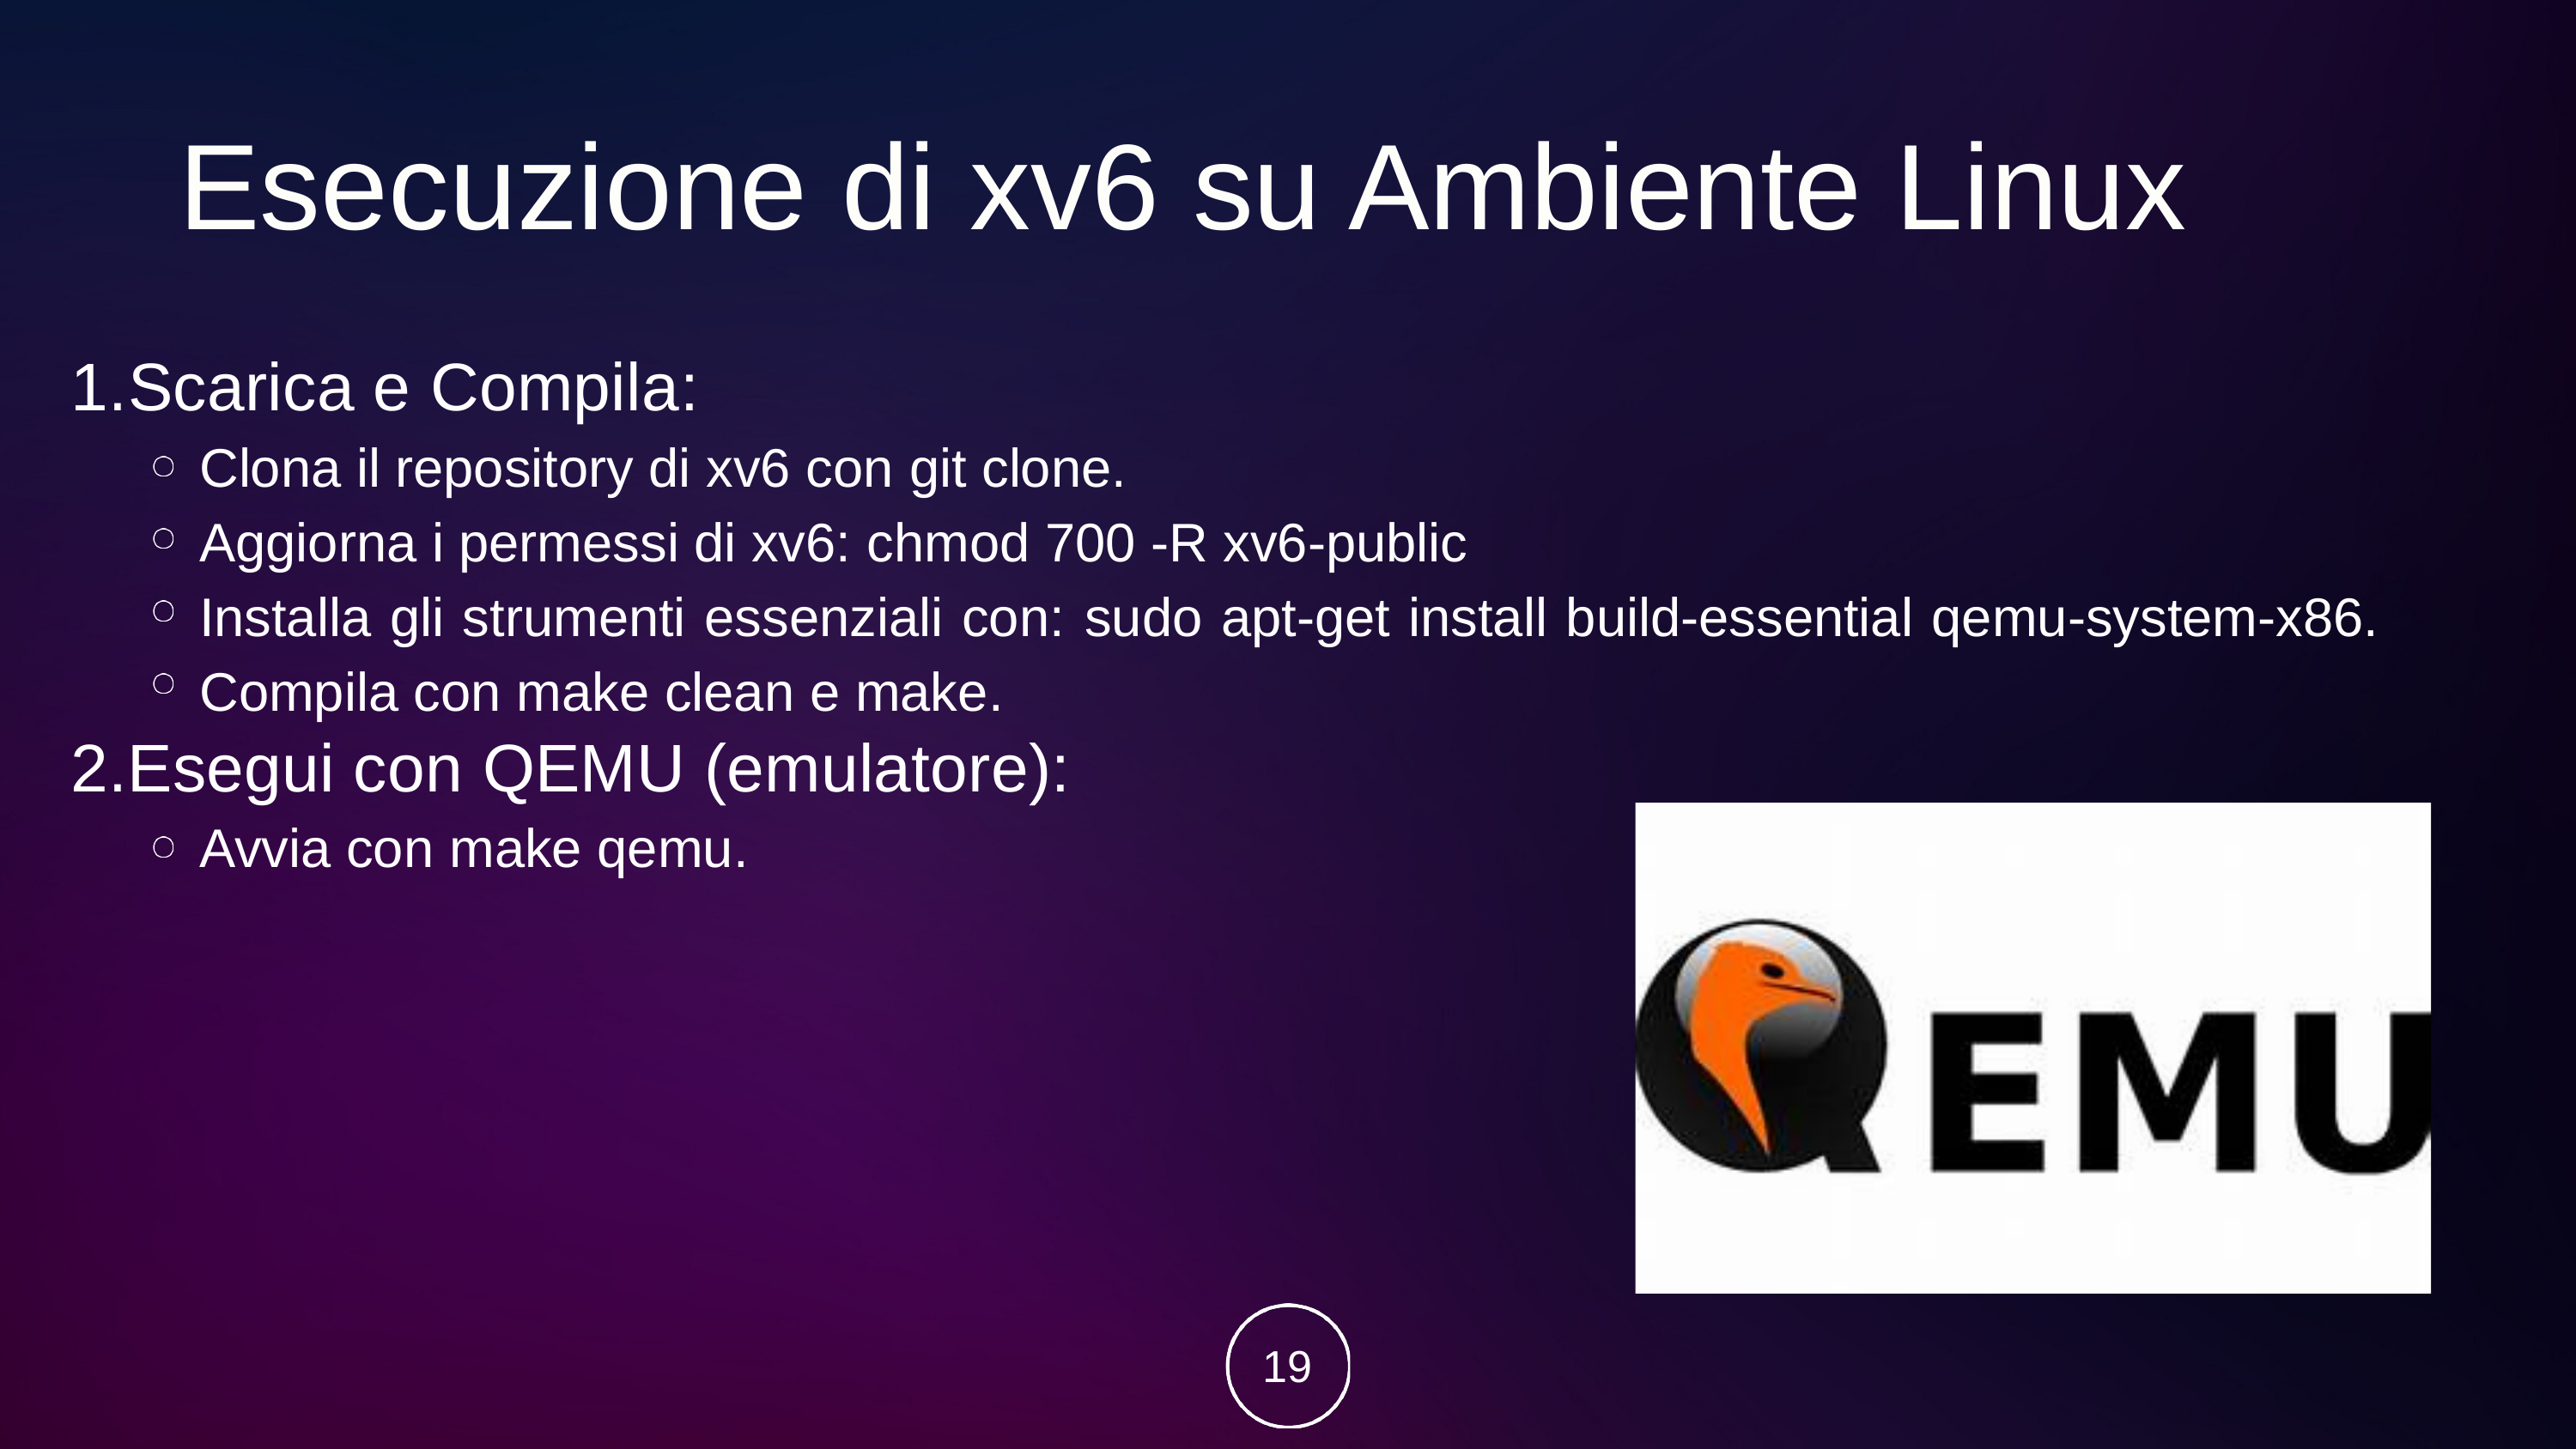

Esecuzione di xv6 su Ambiente Linux
1.Scarica e Compila:
Clona il repository di xv6 con git clone.
Aggiorna i permessi di xv6: chmod 700 -R xv6-public
Installa gli strumenti essenziali con: sudo apt-get install build-essential qemu-system-x86. Compila con make clean e make.

2.Esegui con QEMU (emulatore):
Avvia con make qemu.

19